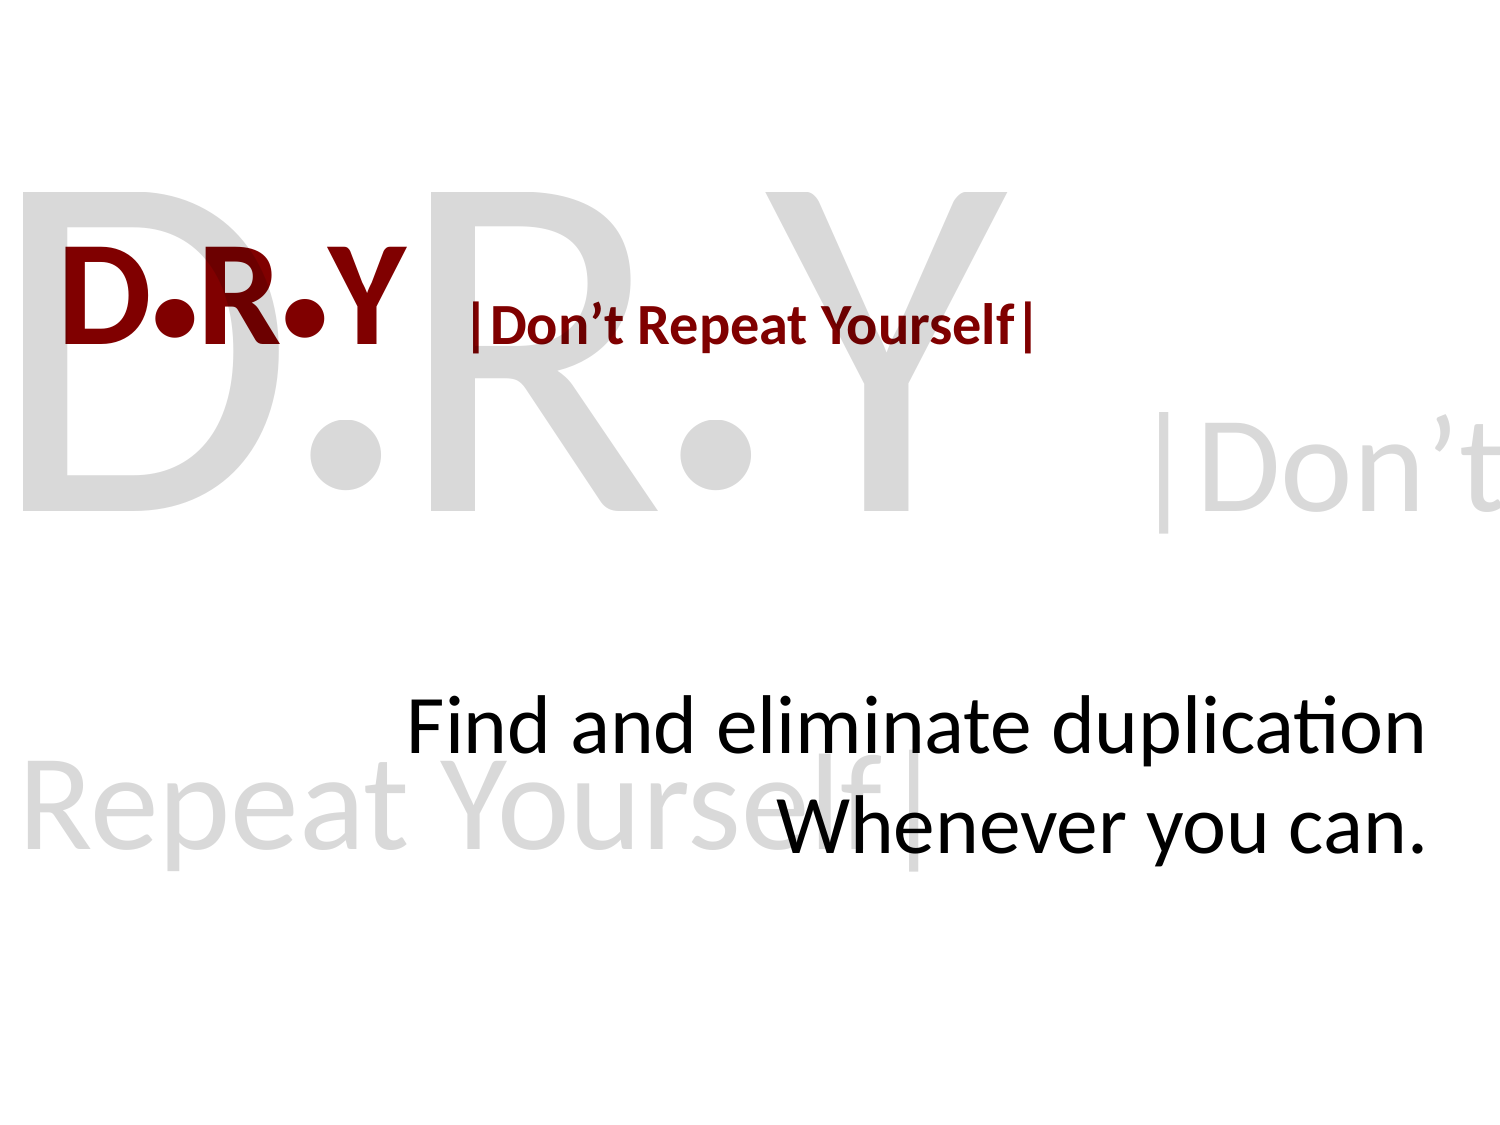

D•R•Y   |Don’t Repeat Yourself|
D•R•Y   |Don’t Repeat Yourself|
D•R•Y   |Don’t Repeat Yourself|
Find and eliminate duplication
Whenever you can.